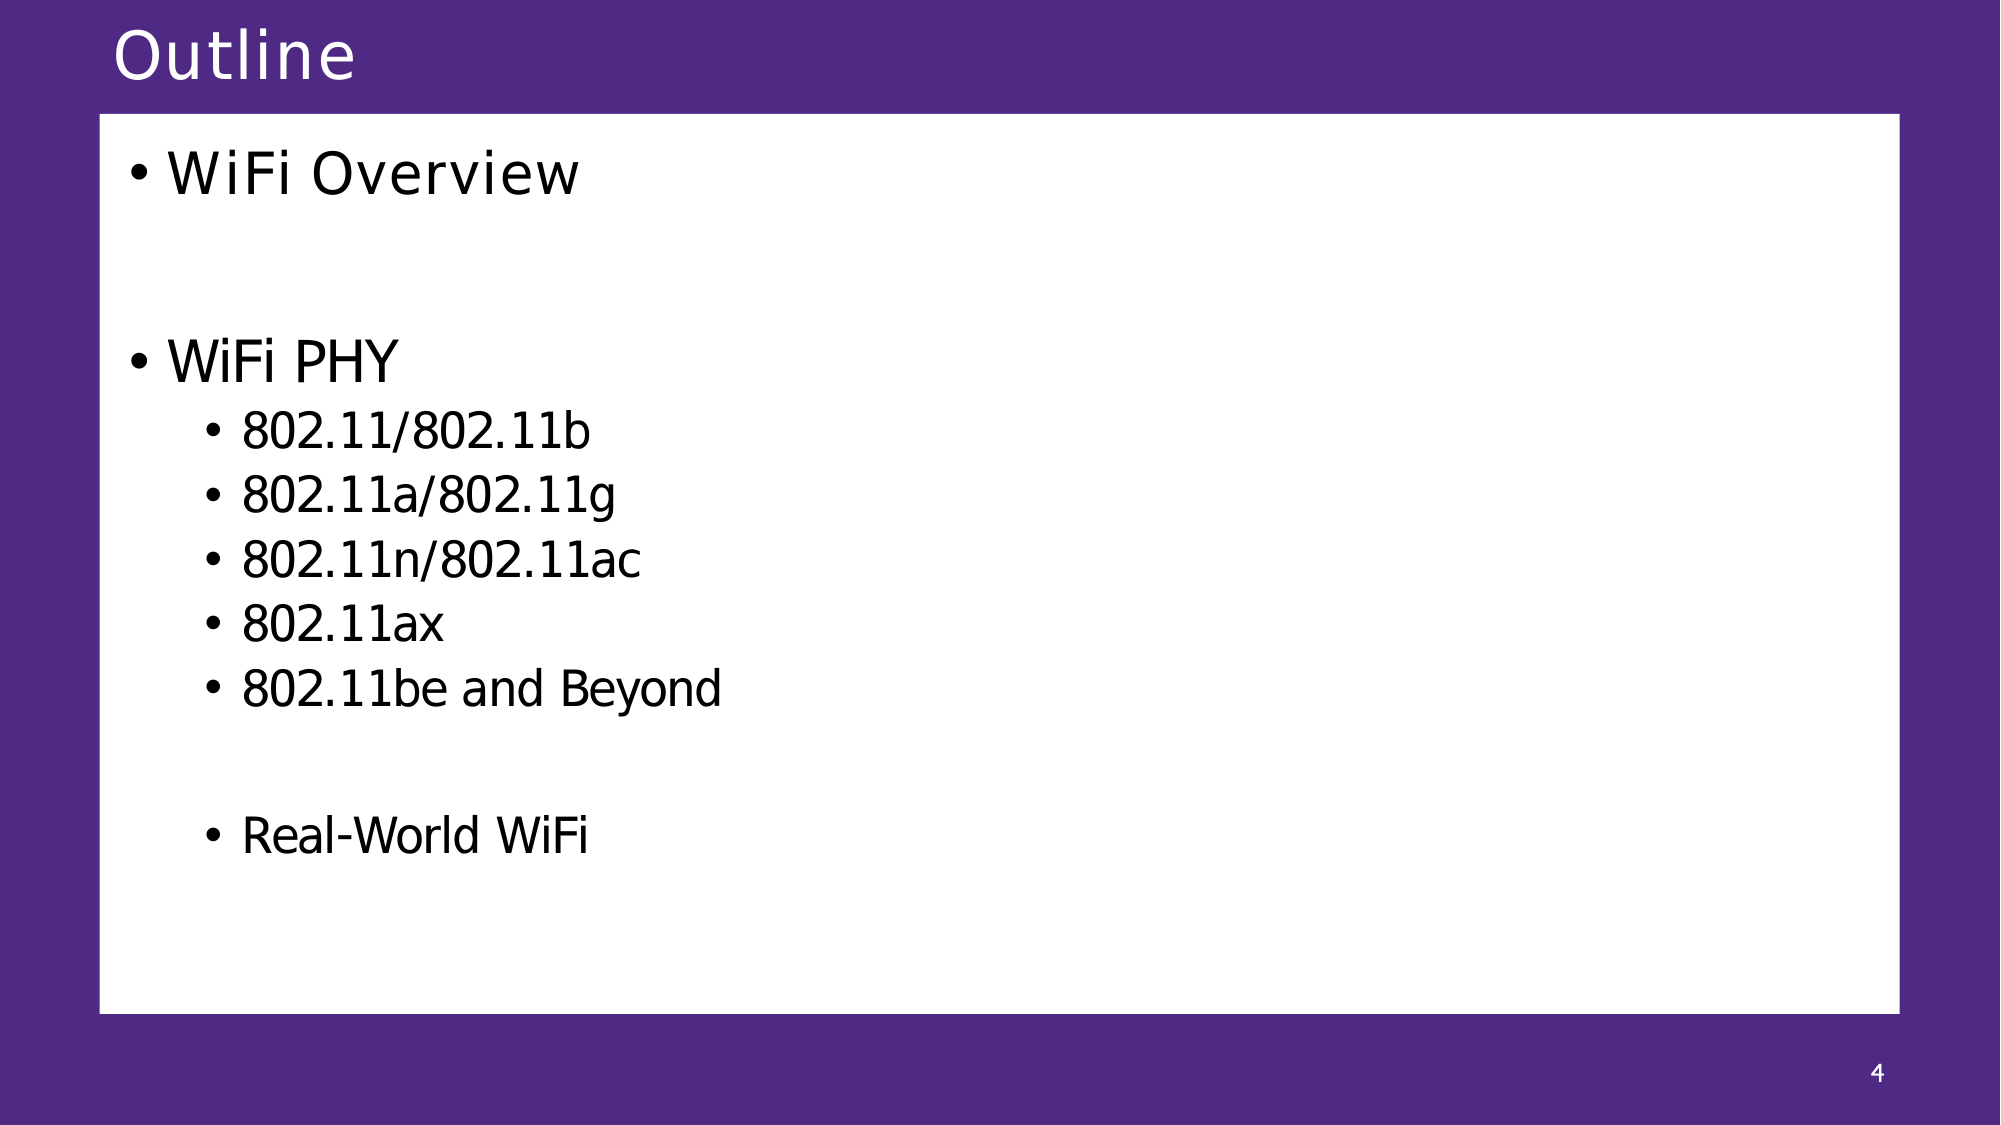

# Outline
WiFi Overview

WiFi PHY
802.11/802.11b
802.11a/802.11g
802.11n/802.11ac
802.11ax
802.11be and Beyond

Real-World WiFi
4